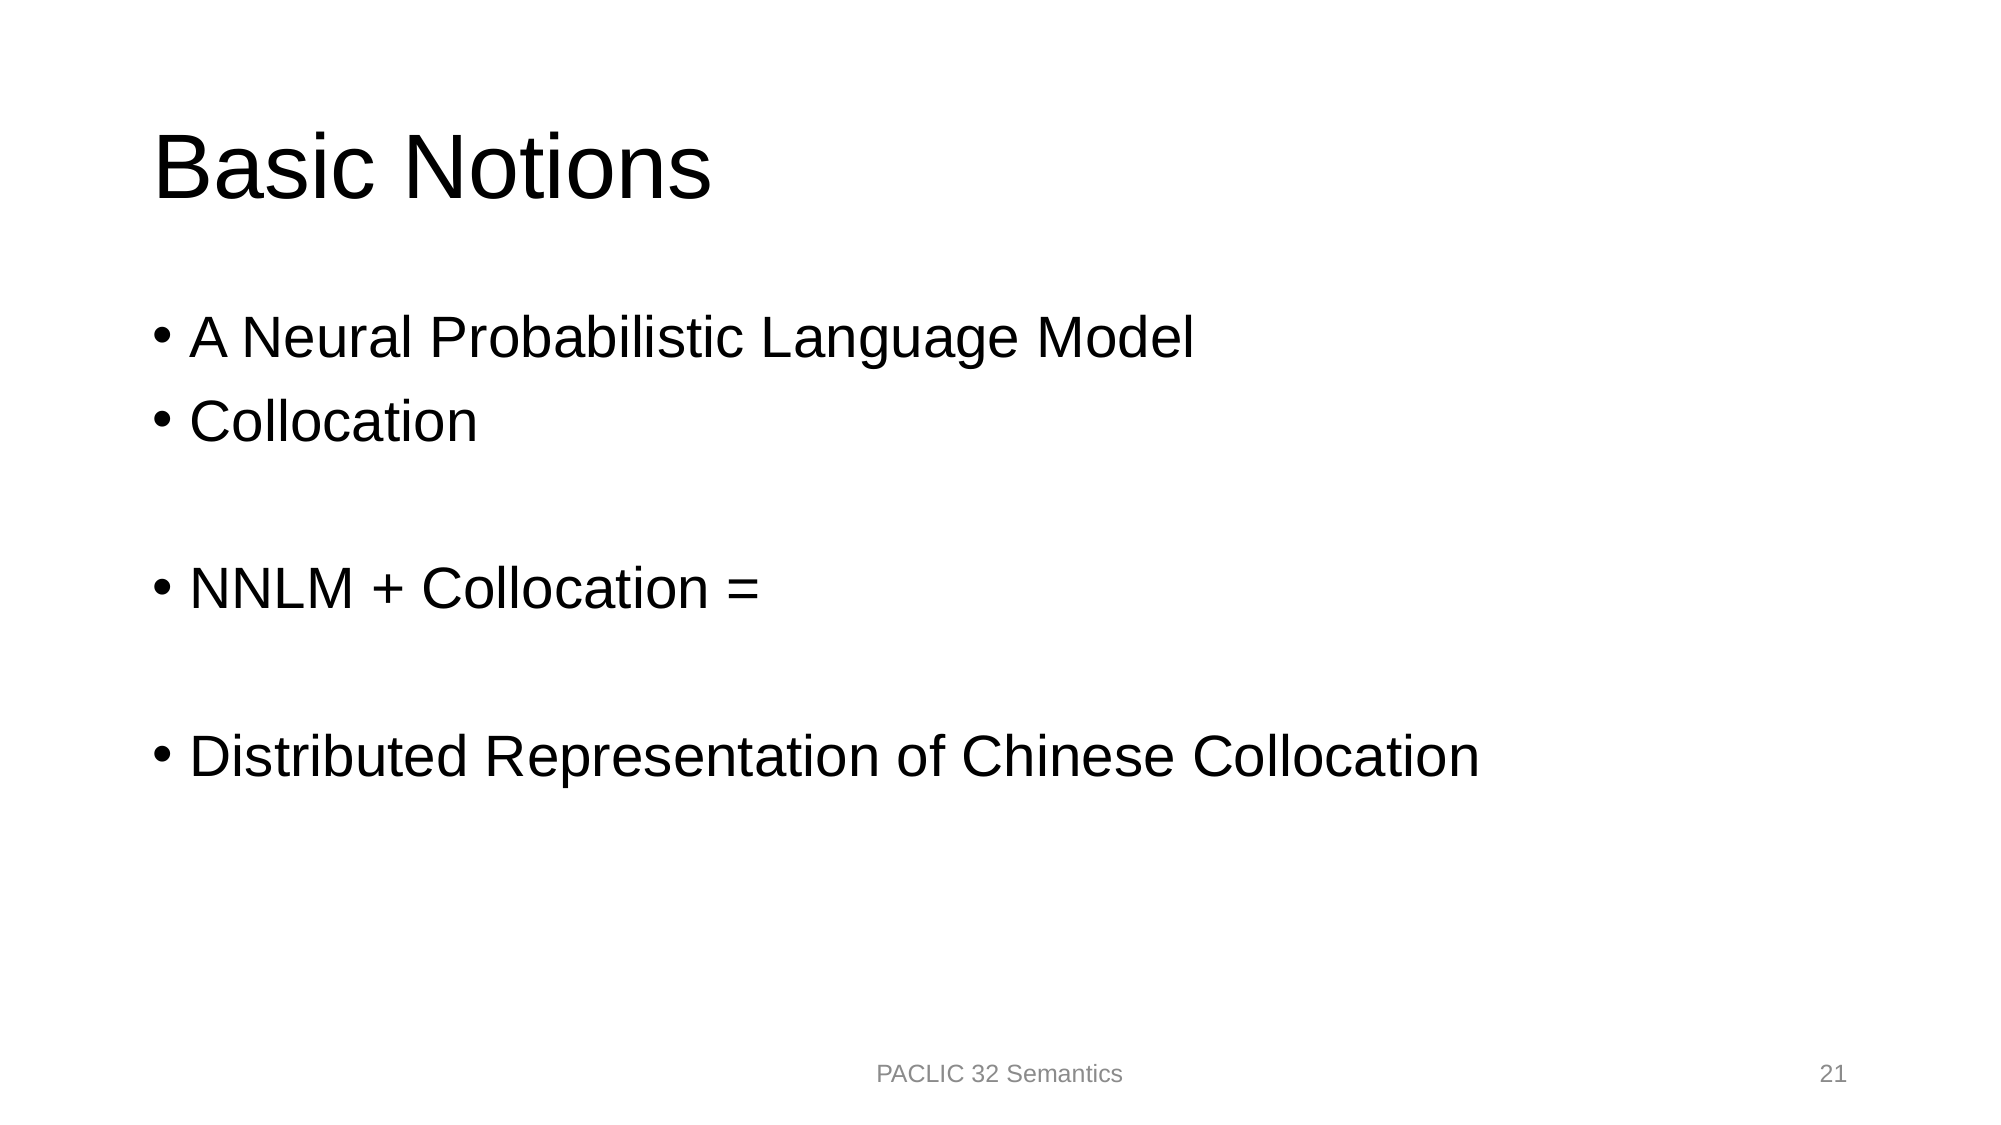

# Basic Notions
A Neural Probabilistic Language Model
Collocation

NNLM + Collocation =

Distributed Representation of Chinese Collocation
PACLIC 32 Semantics
21